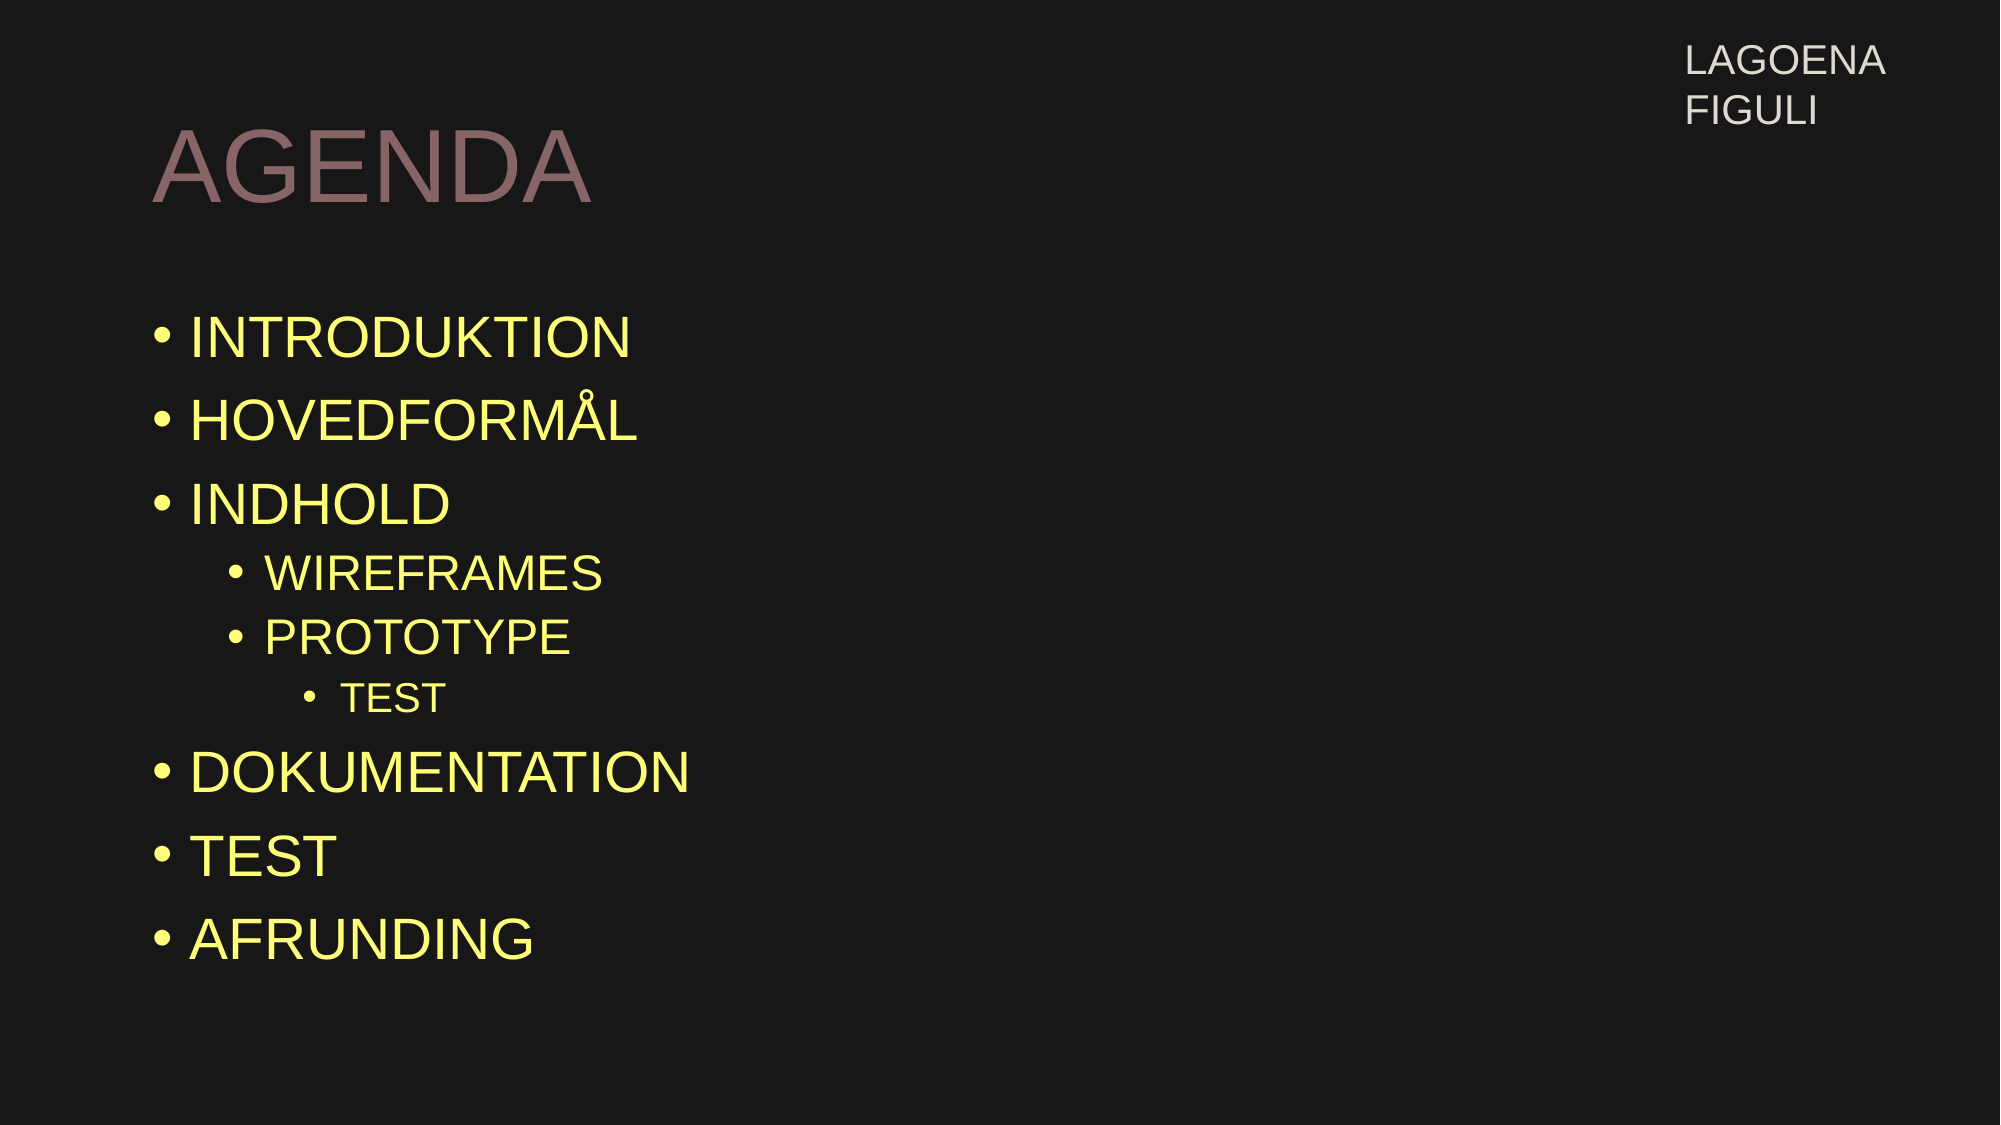

LAGOENA FIGULI
# AGENDA
INTRODUKTION
HOVEDFORMÅL
INDHOLD
WIREFRAMES
PROTOTYPE
TEST
DOKUMENTATION
TEST
AFRUNDING